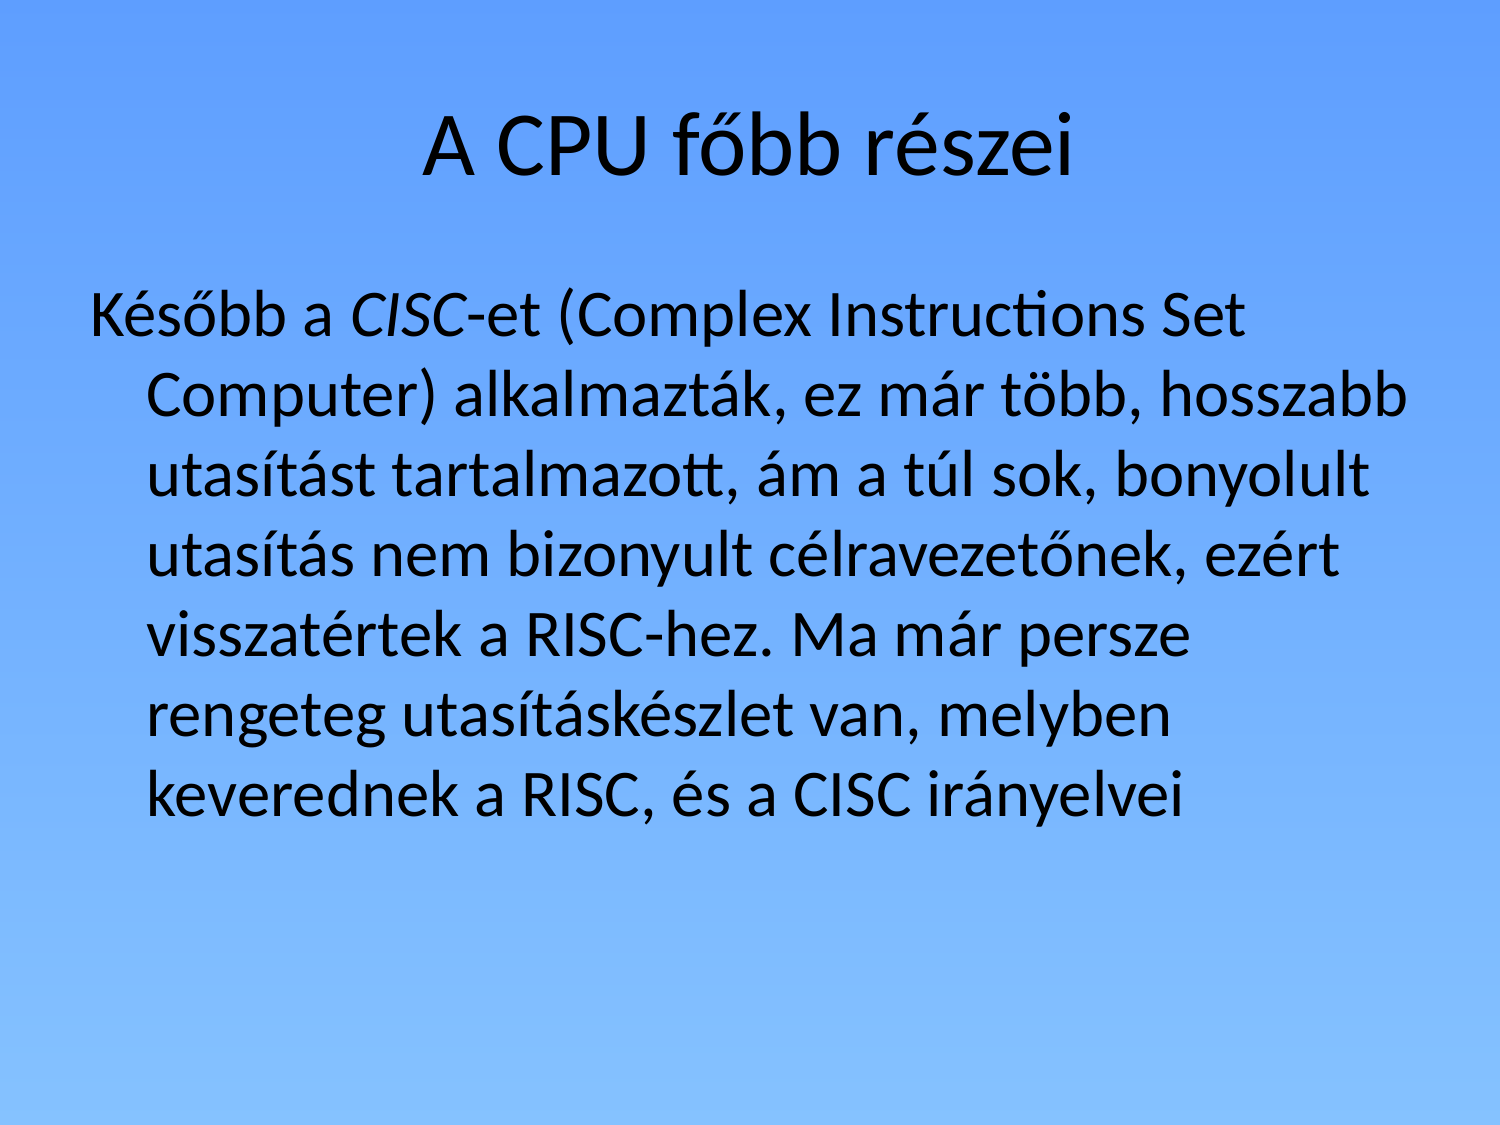

# A CPU főbb részei
Később a CISC-et (Complex Instructions Set Computer) alkalmazták, ez már több, hosszabb utasítást tartalmazott, ám a túl sok, bonyolult utasítás nem bizonyult célravezetőnek, ezért visszatértek a RISC-hez. Ma már persze rengeteg utasításkészlet van, melyben keverednek a RISC, és a CISC irányelvei